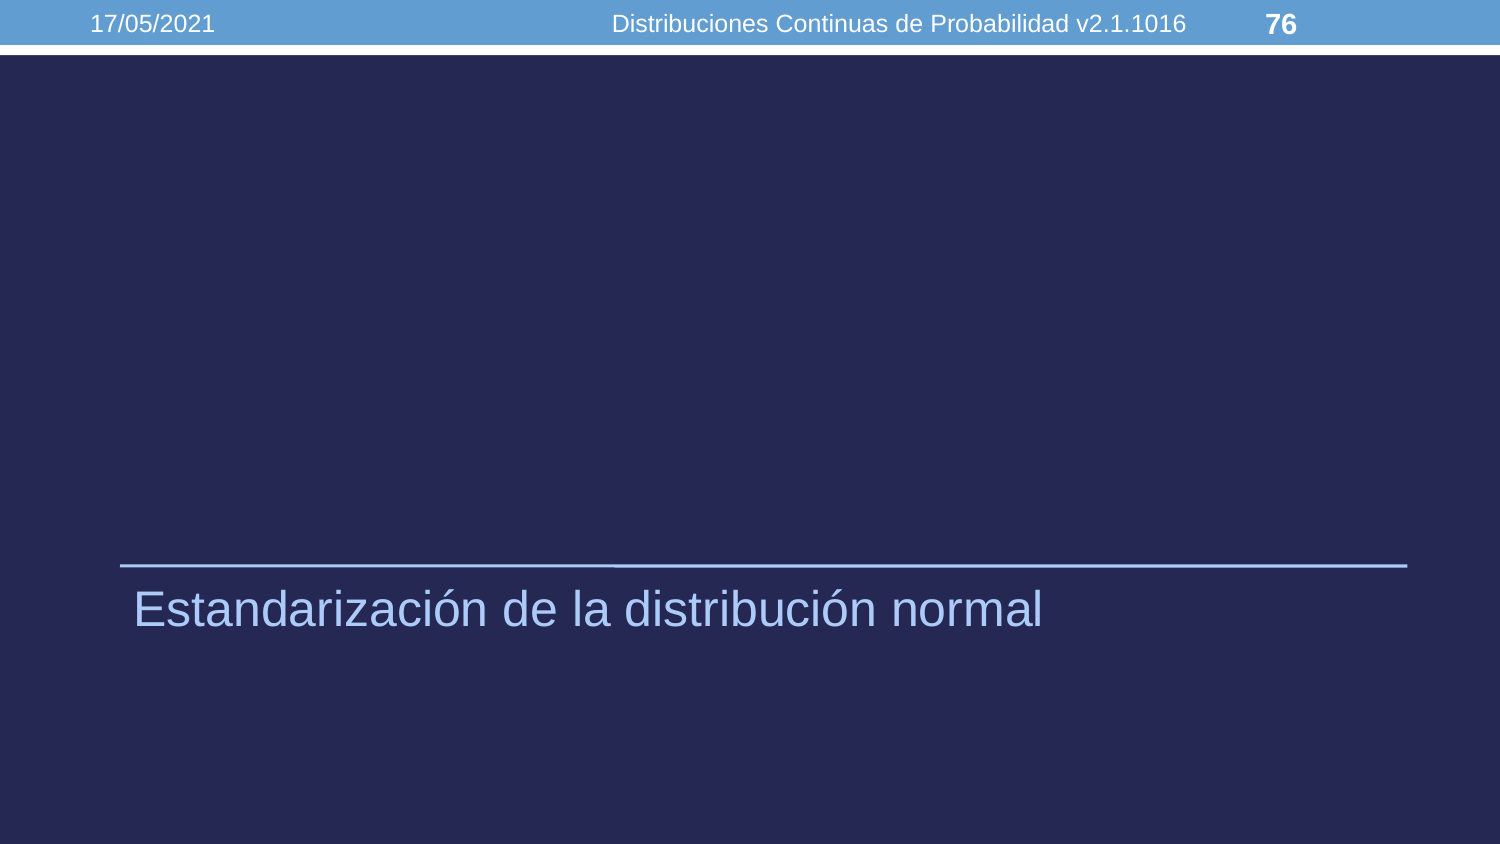

17/05/2021
Distribuciones Continuas de Probabilidad v2.1.1016
76
#
Estandarización de la distribución normal